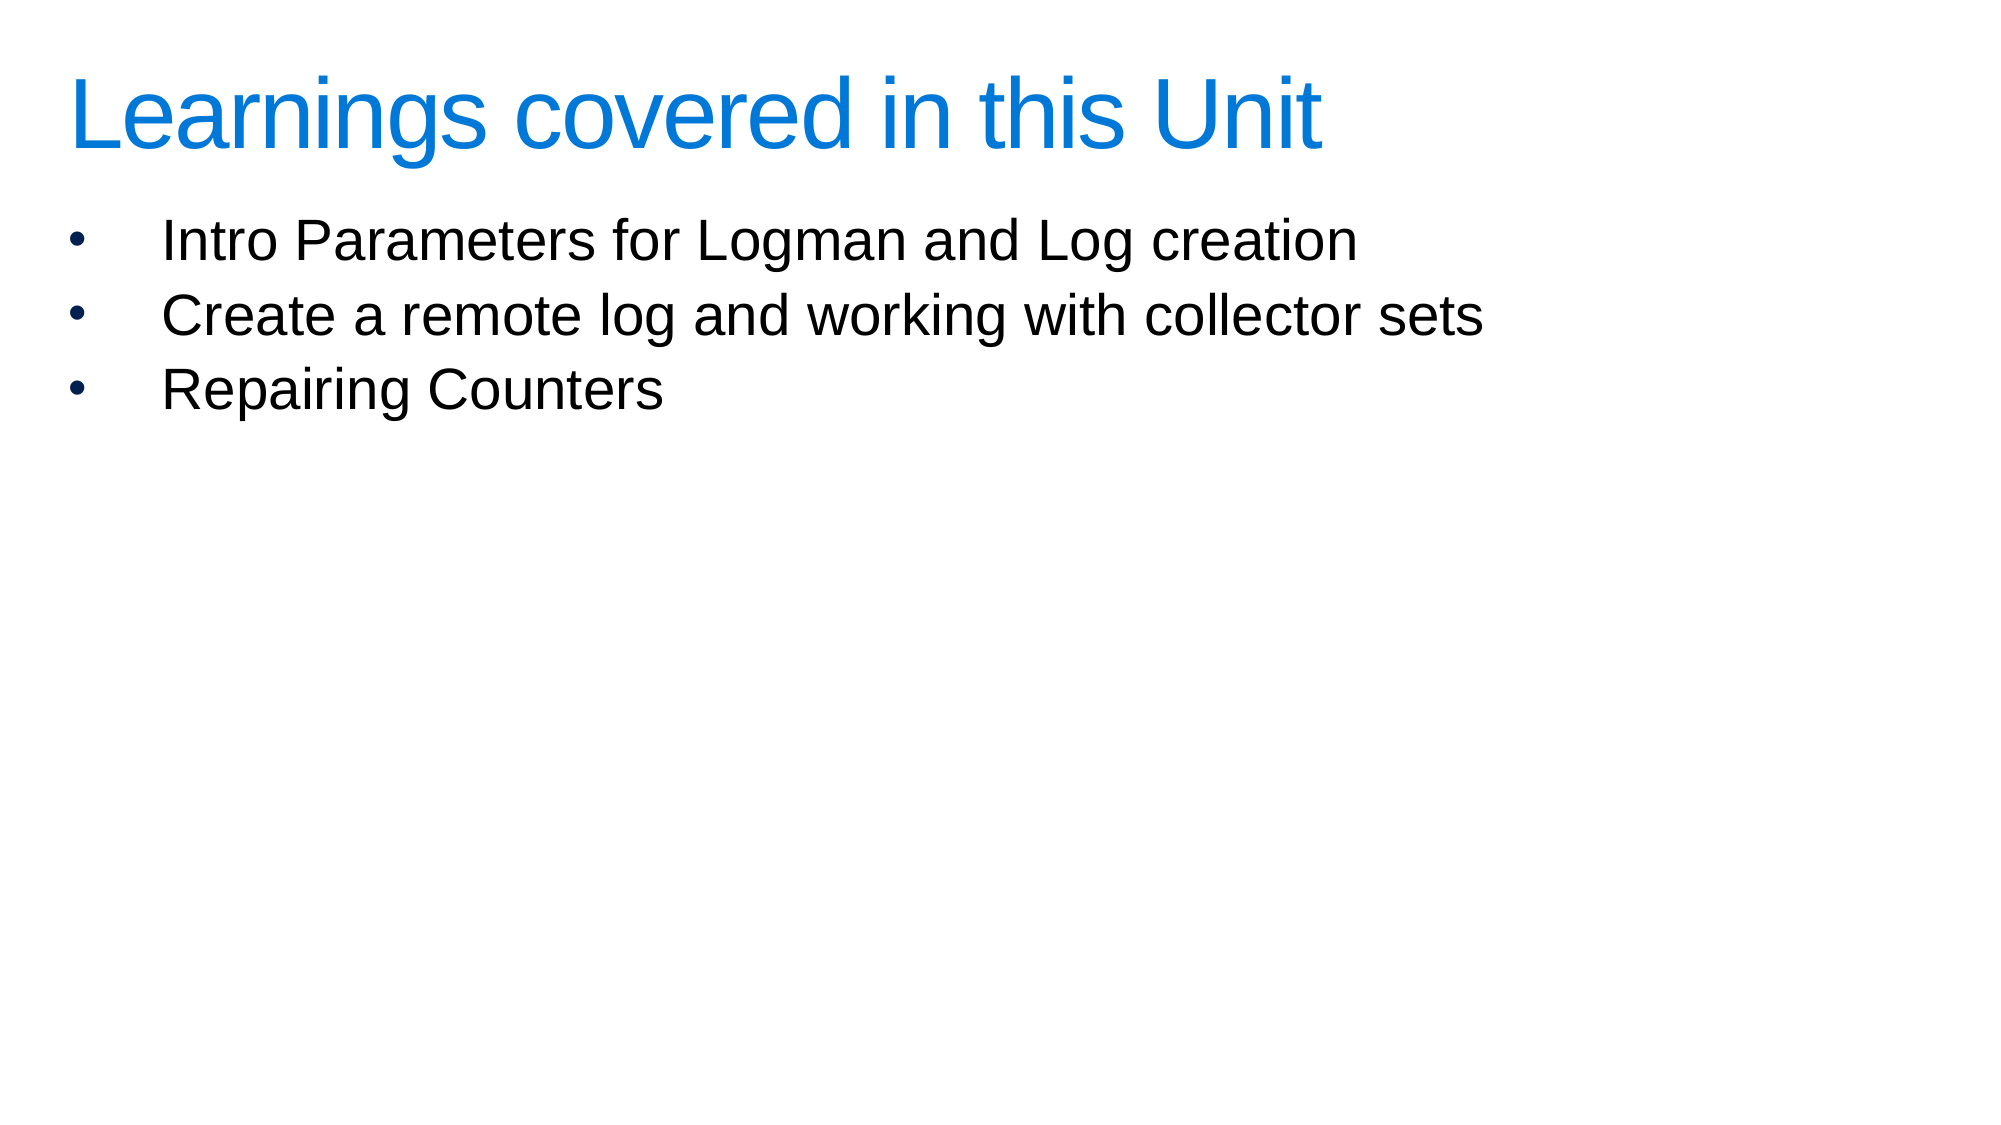

# Learnings covered in this Unit
Intro Parameters for Logman and Log creation
Create a remote log and working with collector sets
Repairing Counters